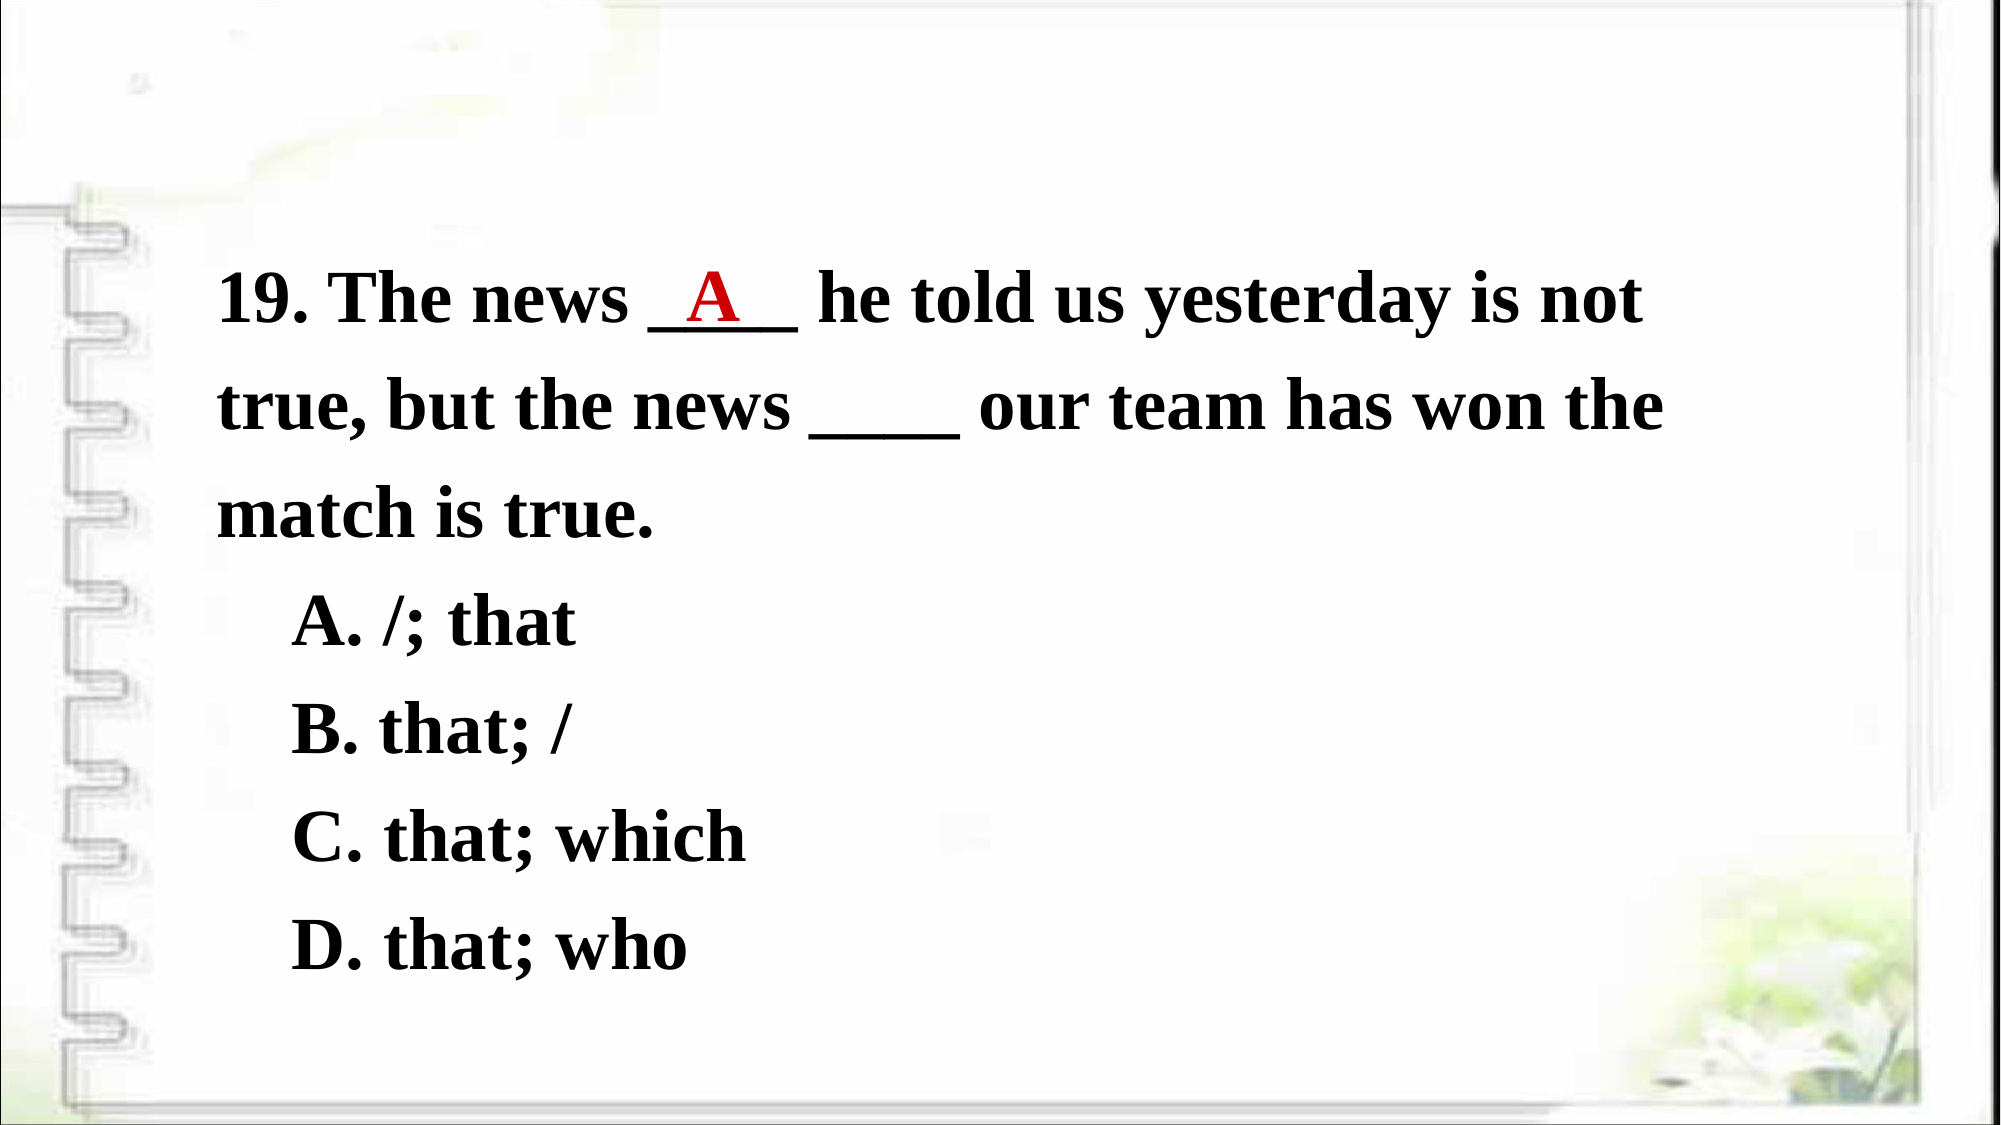

19. The news ____ he told us yesterday is not true, but the news ____ our team has won the match is true.
    A. /; that
    B. that; /
    C. that; which
    D. that; who
A